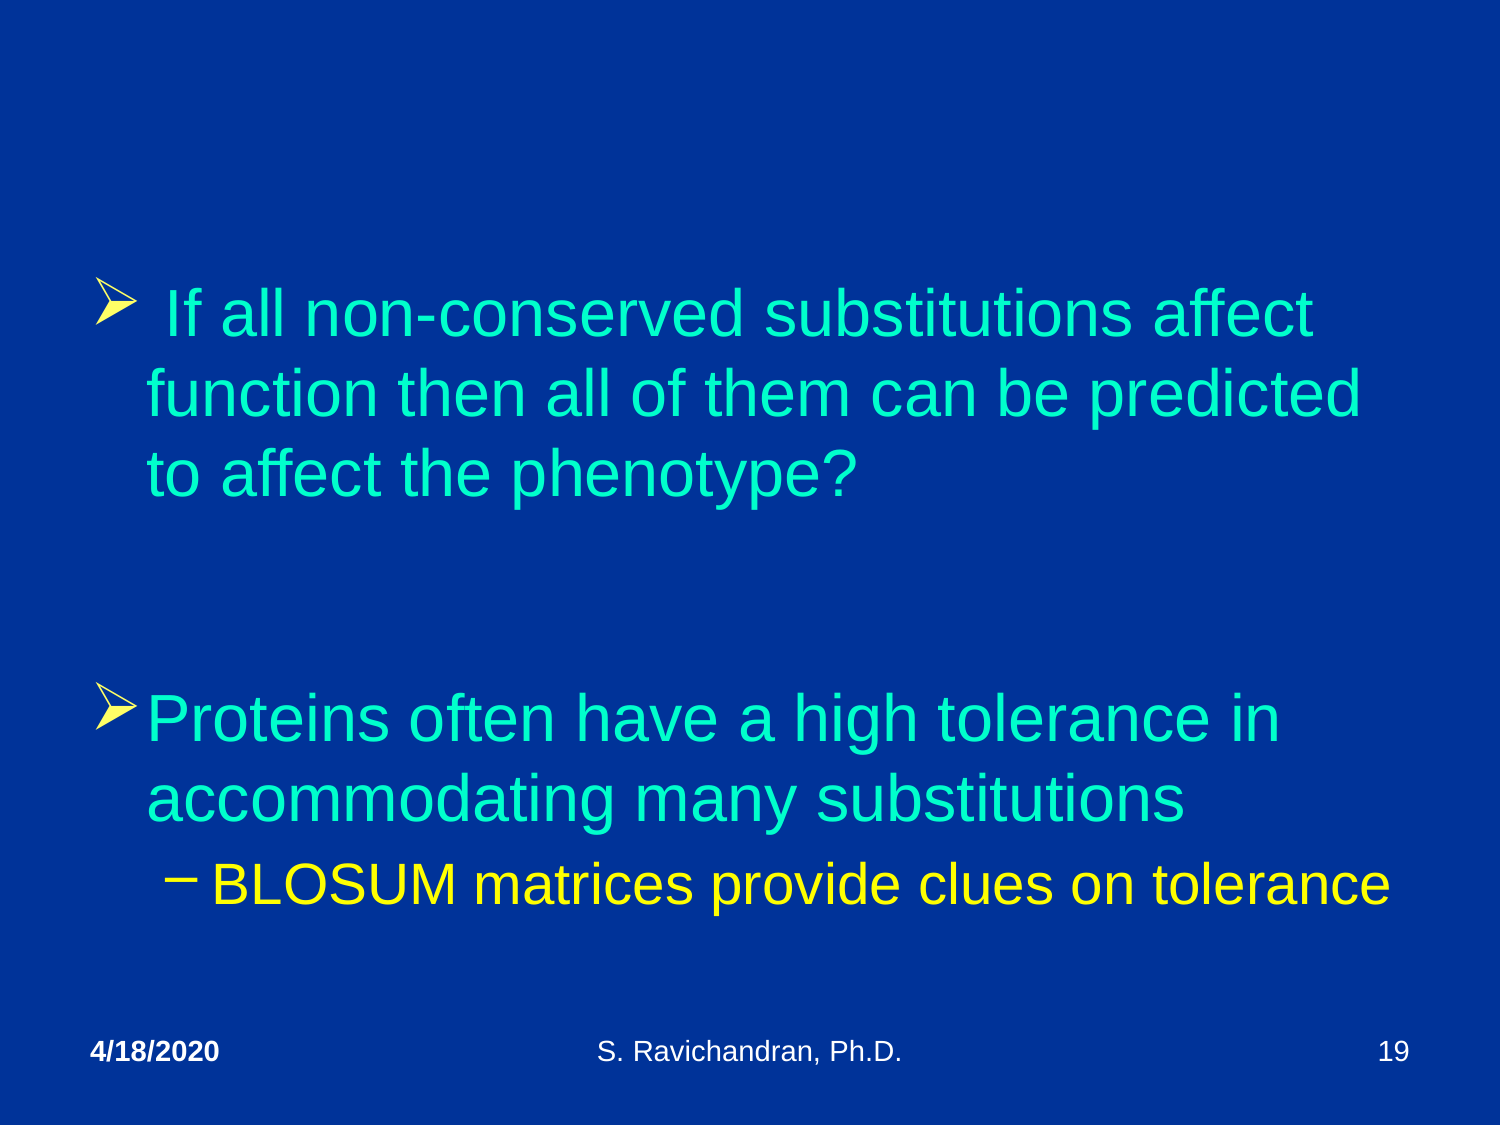

#
 If all non-conserved substitutions affect function then all of them can be predicted to affect the phenotype?

Proteins often have a high tolerance in accommodating many substitutions
BLOSUM matrices provide clues on tolerance
4/18/2020
S. Ravichandran, Ph.D.
19